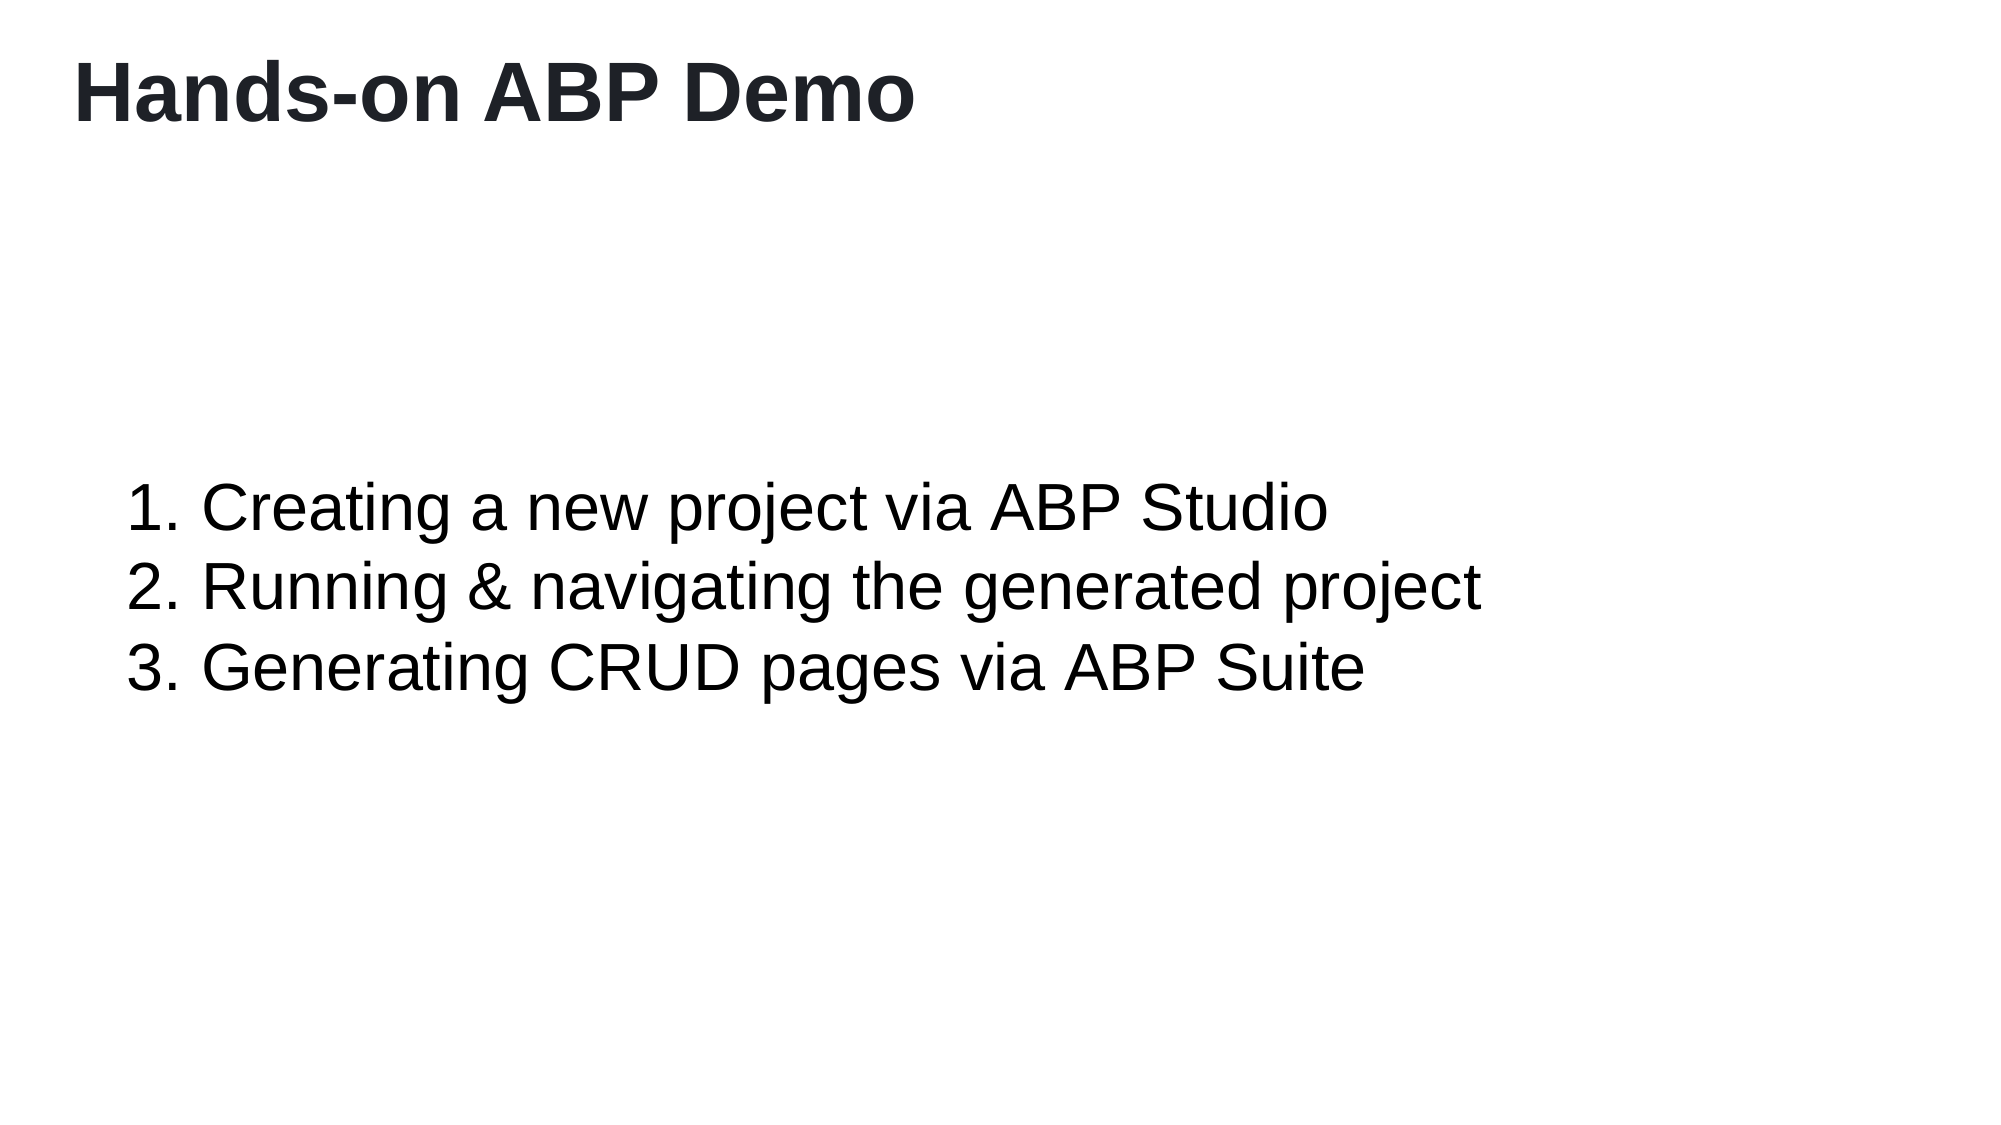

Hands-on ABP Demo
 Creating a new project via ABP Studio
 Running & navigating the generated project
 Generating CRUD pages via ABP Suite